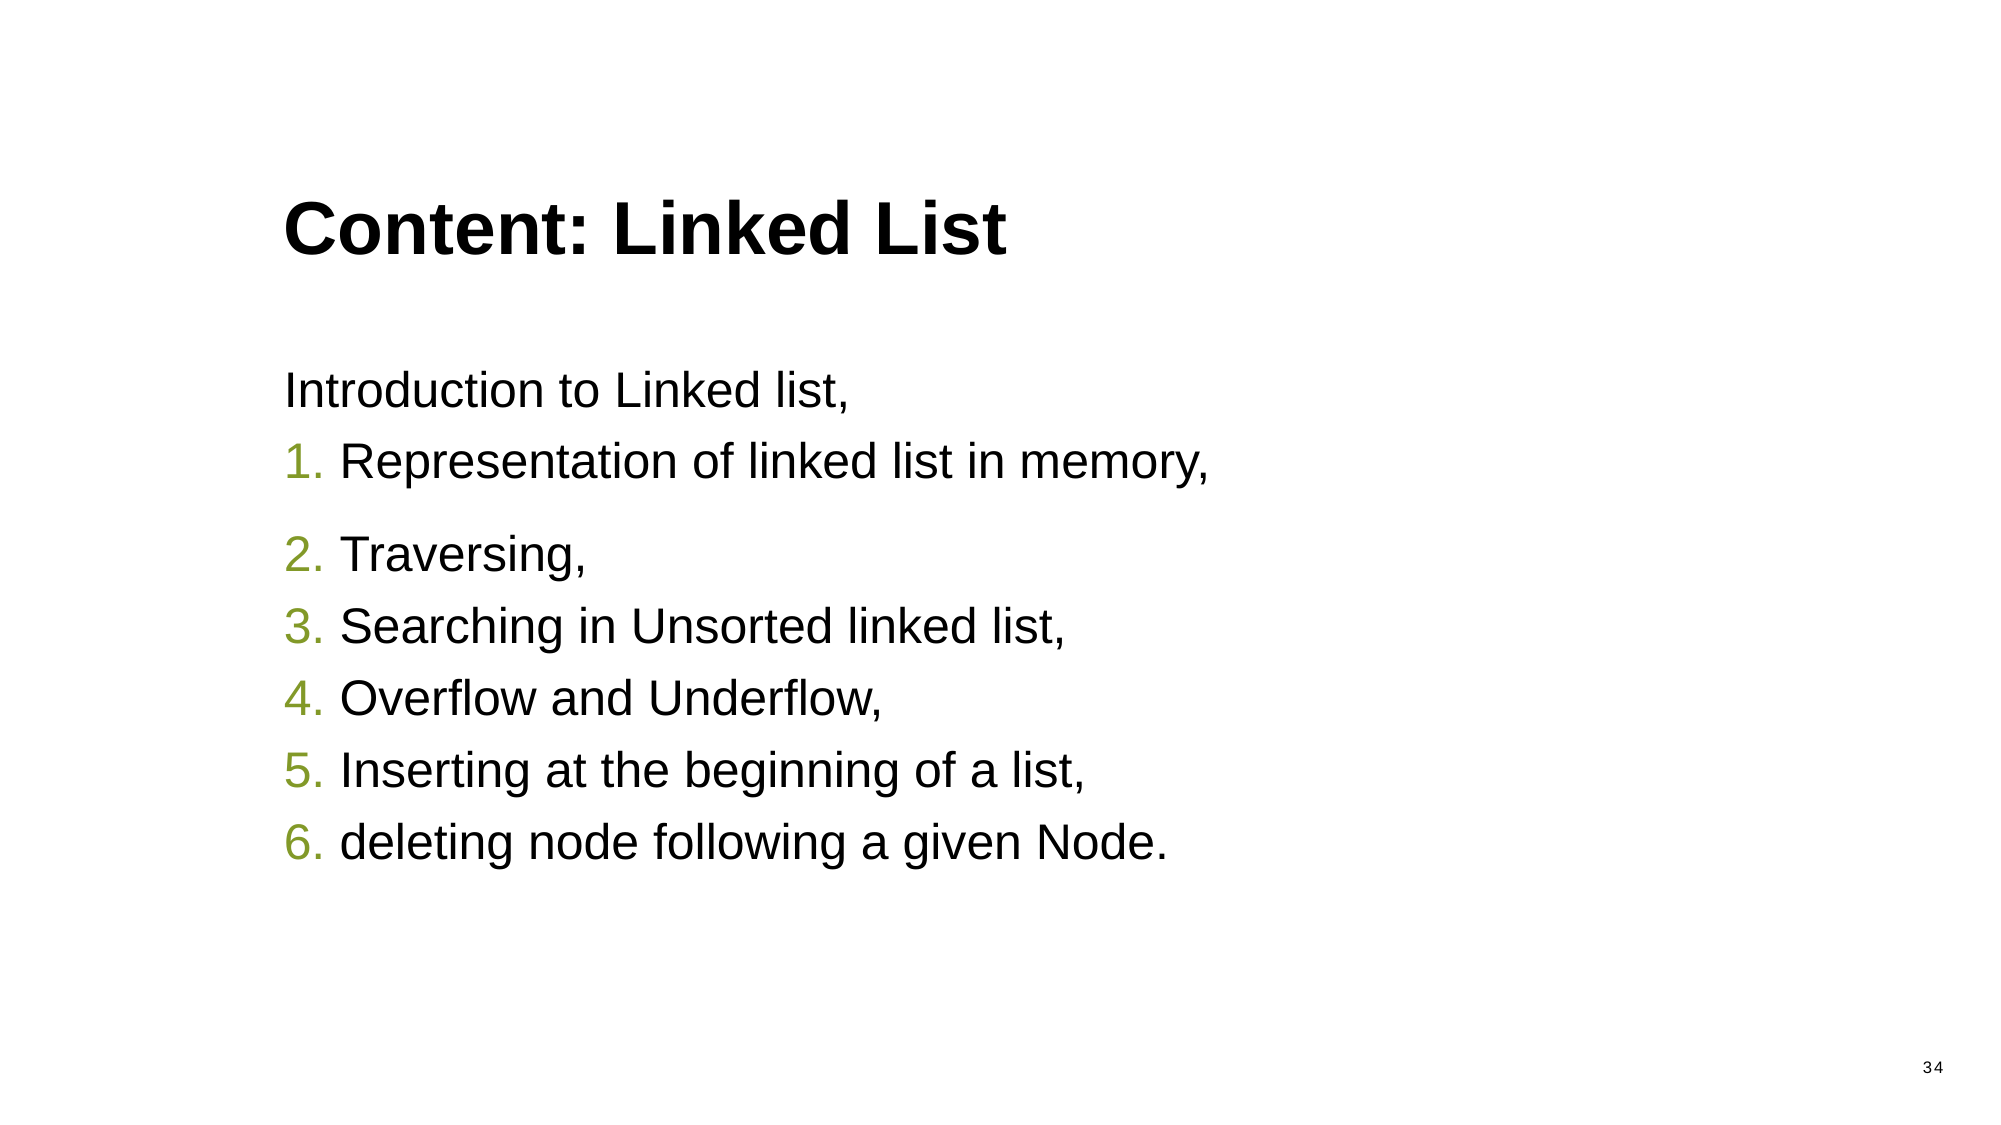

# Content: Linked List
Introduction to Linked list,
1. Representation of linked list in memory,
2. Traversing,
3. Searching in Unsorted linked list,
4. Overflow and Underflow,
5. Inserting at the beginning of a list,
6. deleting node following a given Node.

34